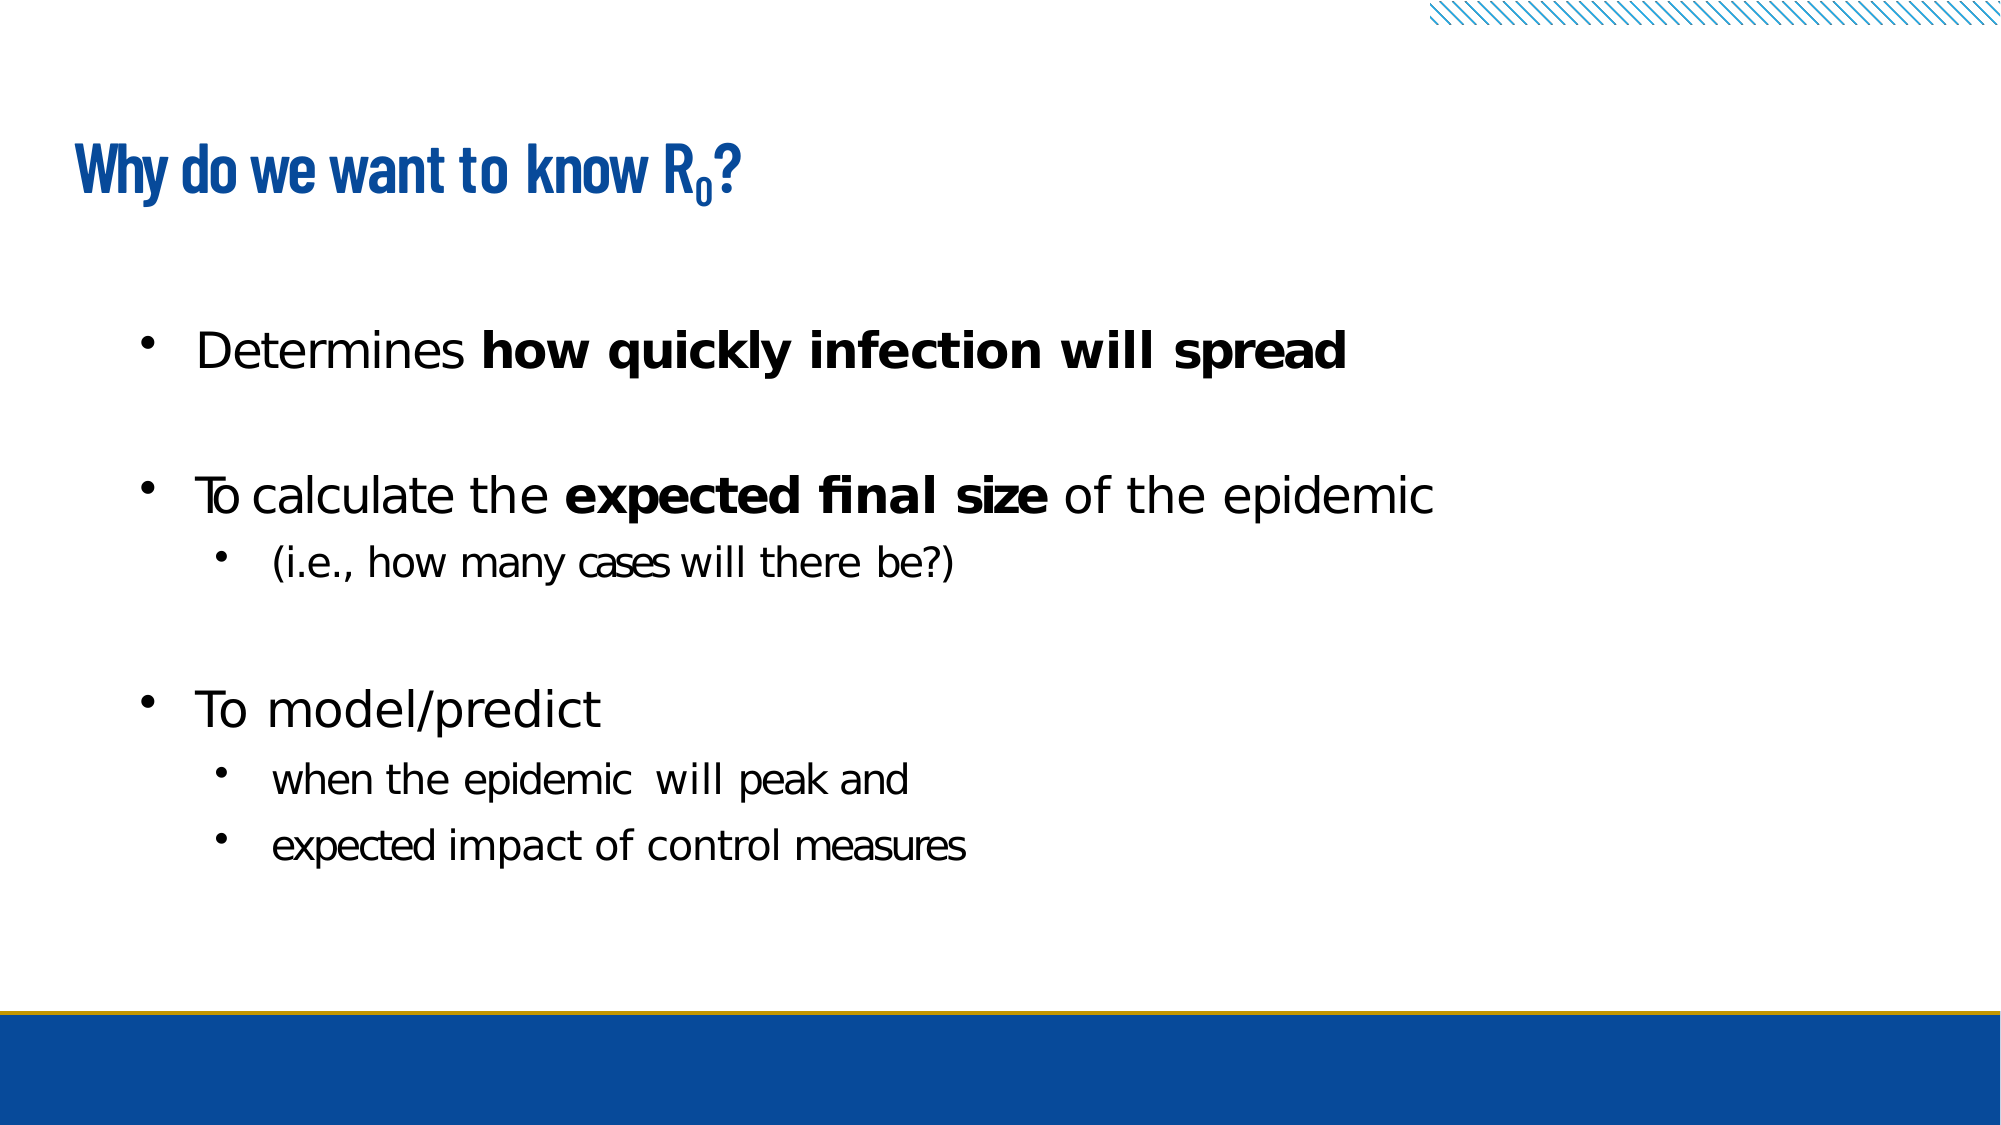

# Why do we want to know R0?
Determines how quickly infection will spread

To calculate the expected final size of the epidemic
(i.e., how many cases will there be?)

To model/predict
when the epidemic  will peak and
expected impact of control measures